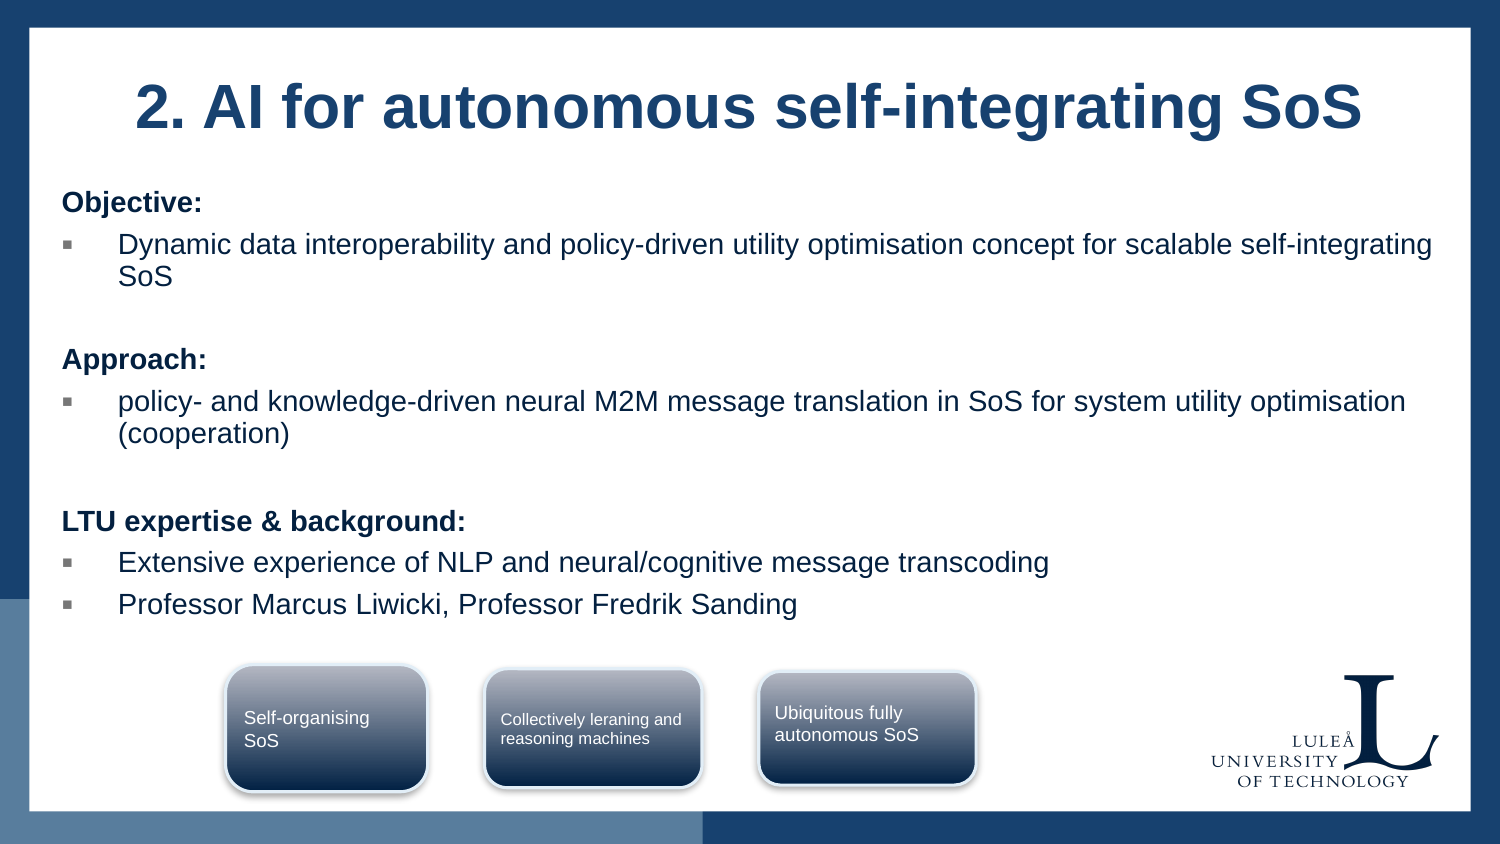

# 2. AI for autonomous self-integrating SoS
Objective:
Dynamic data interoperability and policy-driven utility optimisation concept for scalable self-integrating SoS

Approach:
policy- and knowledge-driven neural M2M message translation in SoS for system utility optimisation (cooperation)

LTU expertise & background:
Extensive experience of NLP and neural/cognitive message transcoding
Professor Marcus Liwicki, Professor Fredrik Sanding

Self-organising SoS

Collectively leraning and reasoning machines

Ubiquitous fully autonomous SoS
56